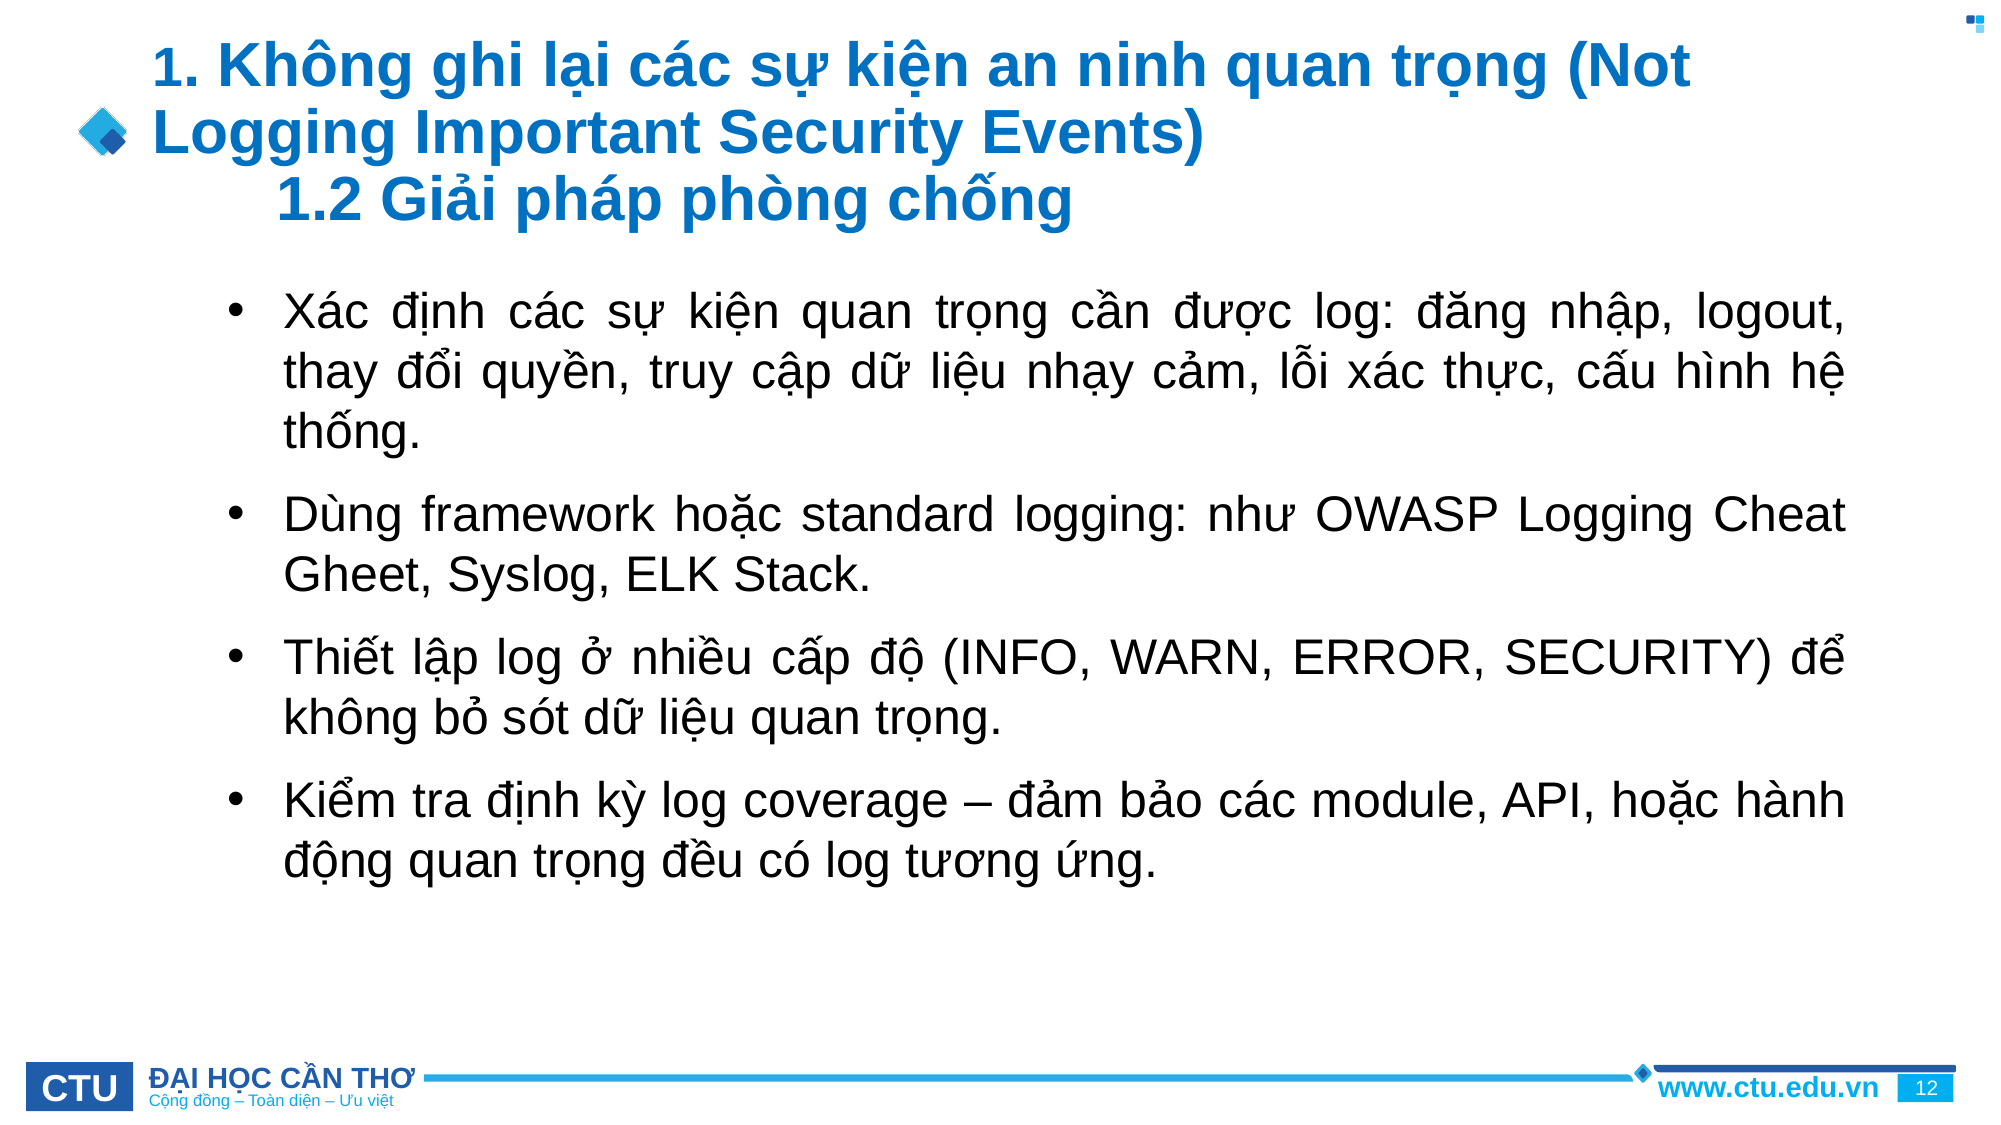

# 1. Không ghi lại các sự kiện an ninh quan trọng (Not Logging Important Security Events) 1.2 Giải pháp phòng chống
Xác định các sự kiện quan trọng cần được log: đăng nhập, logout, thay đổi quyền, truy cập dữ liệu nhạy cảm, lỗi xác thực, cấu hình hệ thống.
Dùng framework hoặc standard logging: như OWASP Logging Cheat Gheet, Syslog, ELK Stack.
Thiết lập log ở nhiều cấp độ (INFO, WARN, ERROR, SECURITY) để không bỏ sót dữ liệu quan trọng.
Kiểm tra định kỳ log coverage – đảm bảo các module, API, hoặc hành động quan trọng đều có log tương ứng.